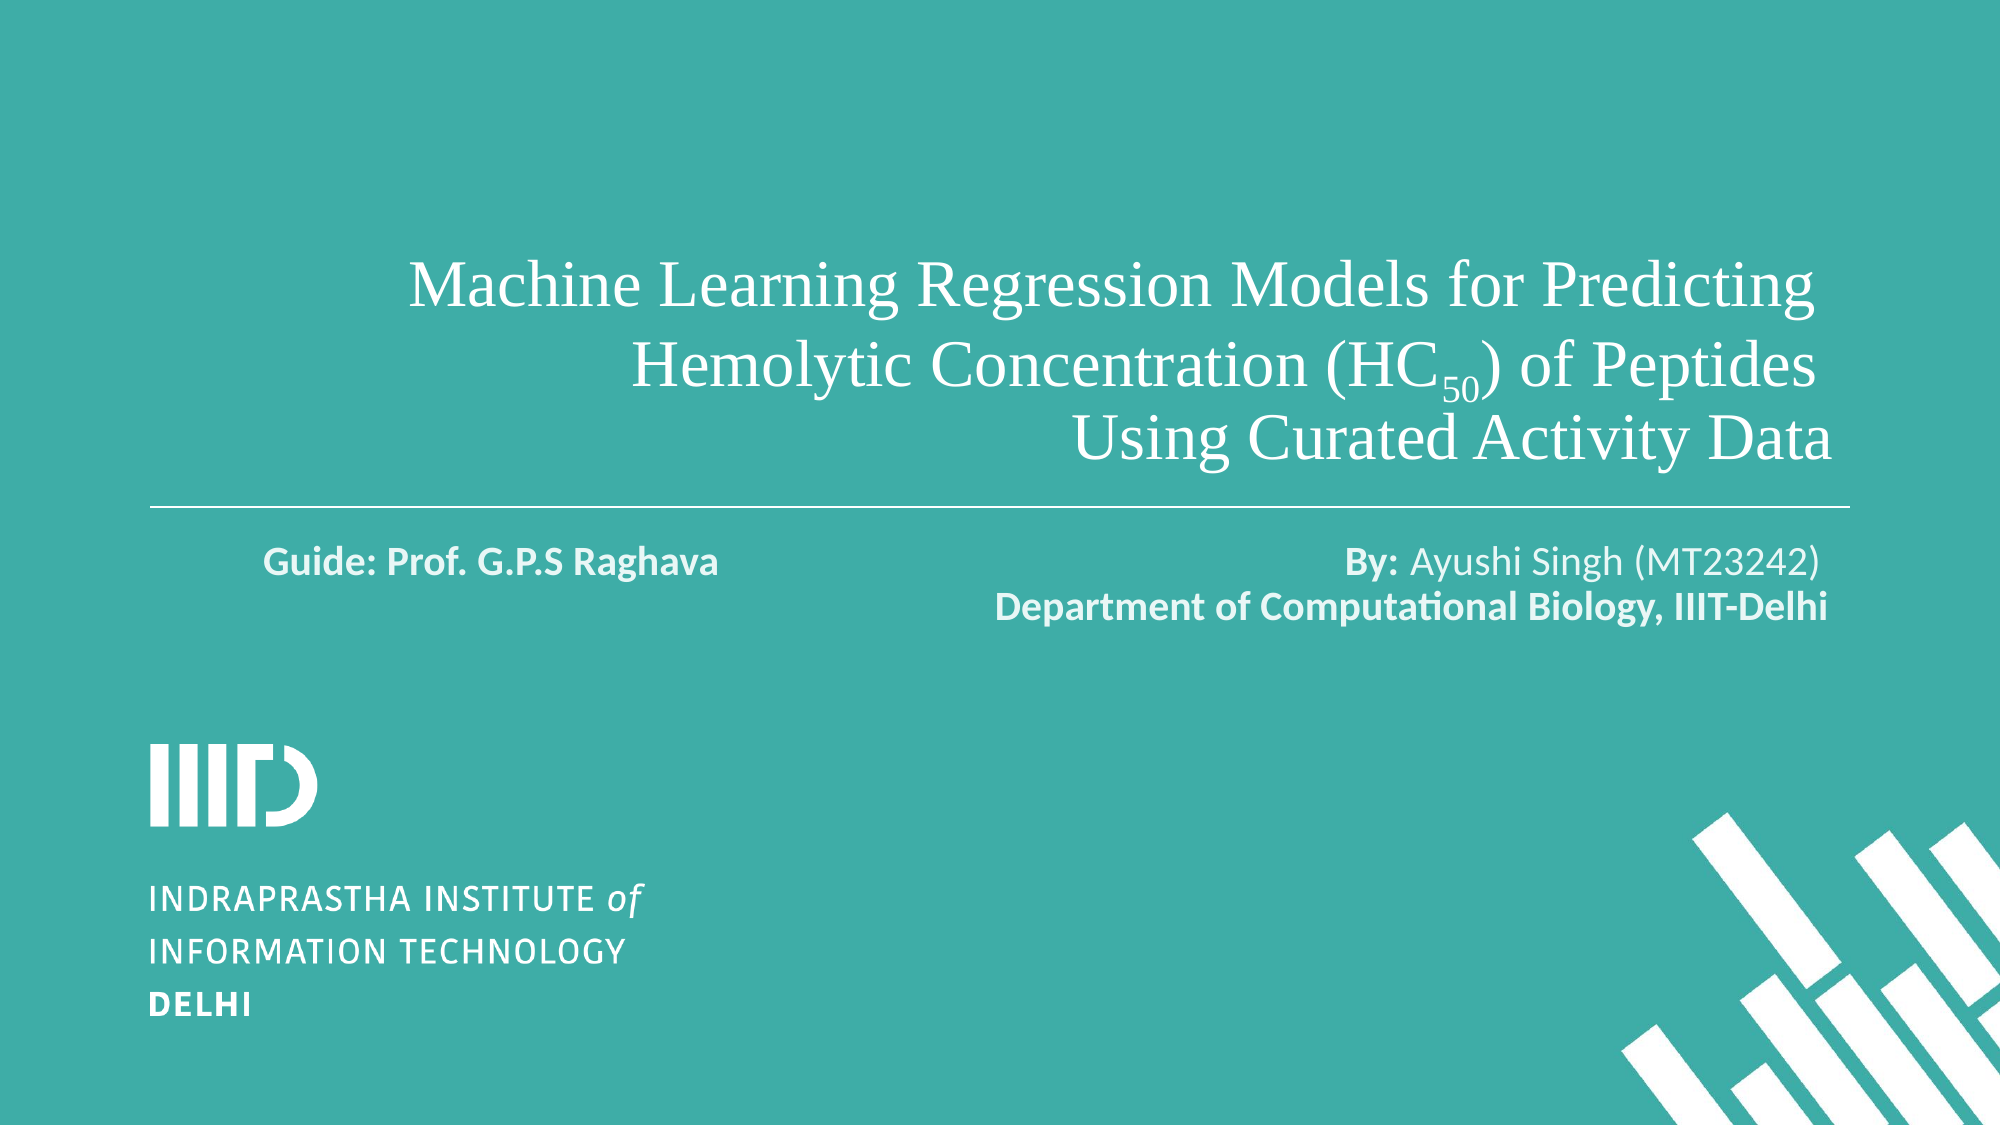

# Machine Learning Regression Models for Predicting Hemolytic Concentration (HC50) of Peptides Using Curated Activity Data
Guide: Prof. G.P.S Raghava                                                                  By: Ayushi Singh (MT23242)
                                                                      Department of Computational Biology, IIIT-Delhi